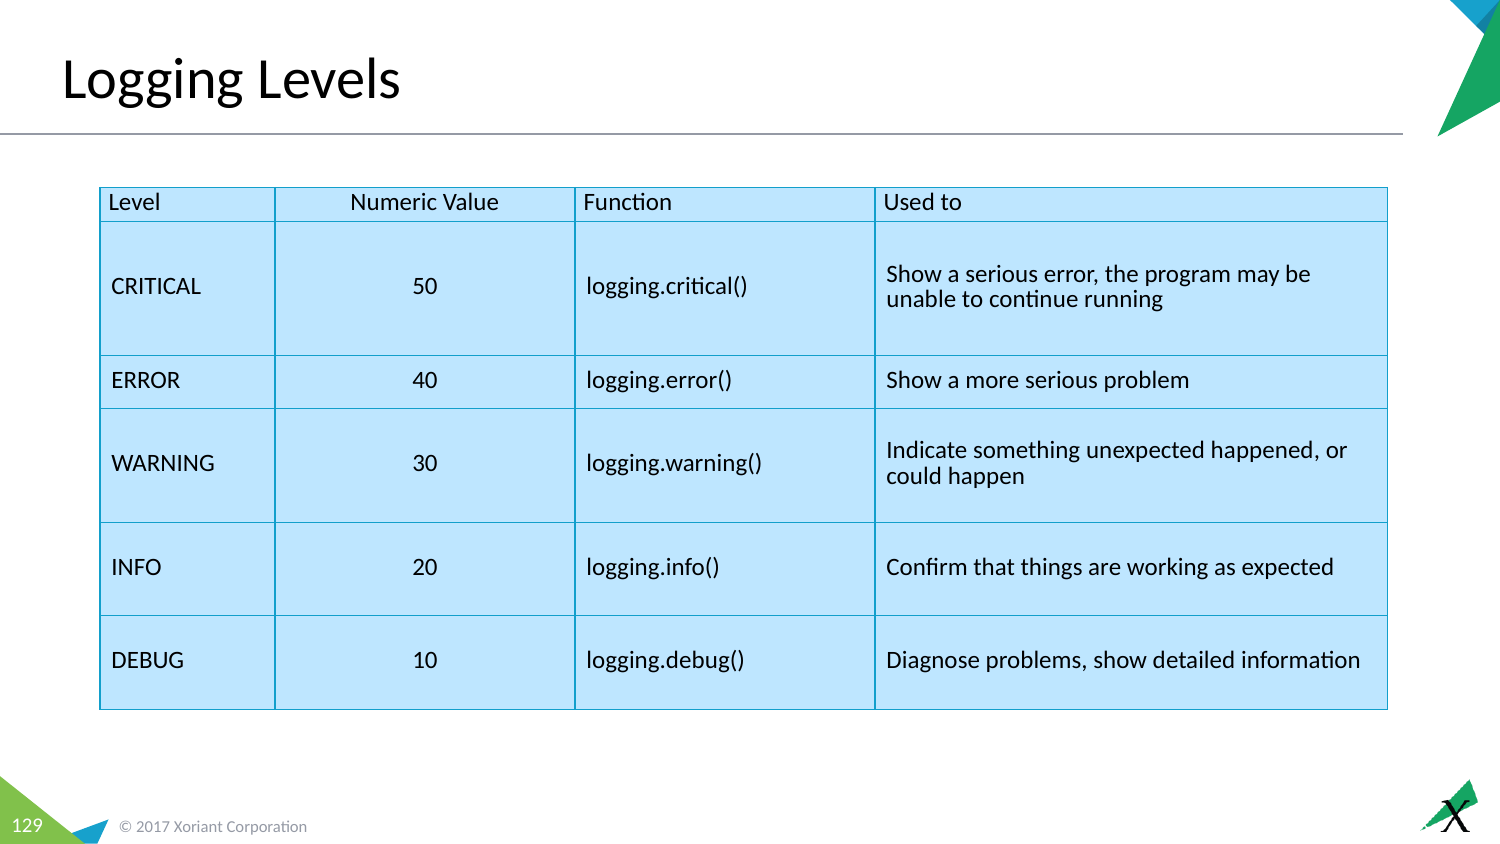

# Logging Levels
| Level | Numeric Value | Function | Used to |
| --- | --- | --- | --- |
| CRITICAL | 50 | logging.critical() | Show a serious error, the program may be unable to continue running |
| ERROR | 40 | logging.error() | Show a more serious problem |
| WARNING | 30 | logging.warning() | Indicate something unexpected happened, or could happen |
| INFO | 20 | logging.info() | Confirm that things are working as expected |
| DEBUG | 10 | logging.debug() | Diagnose problems, show detailed information |